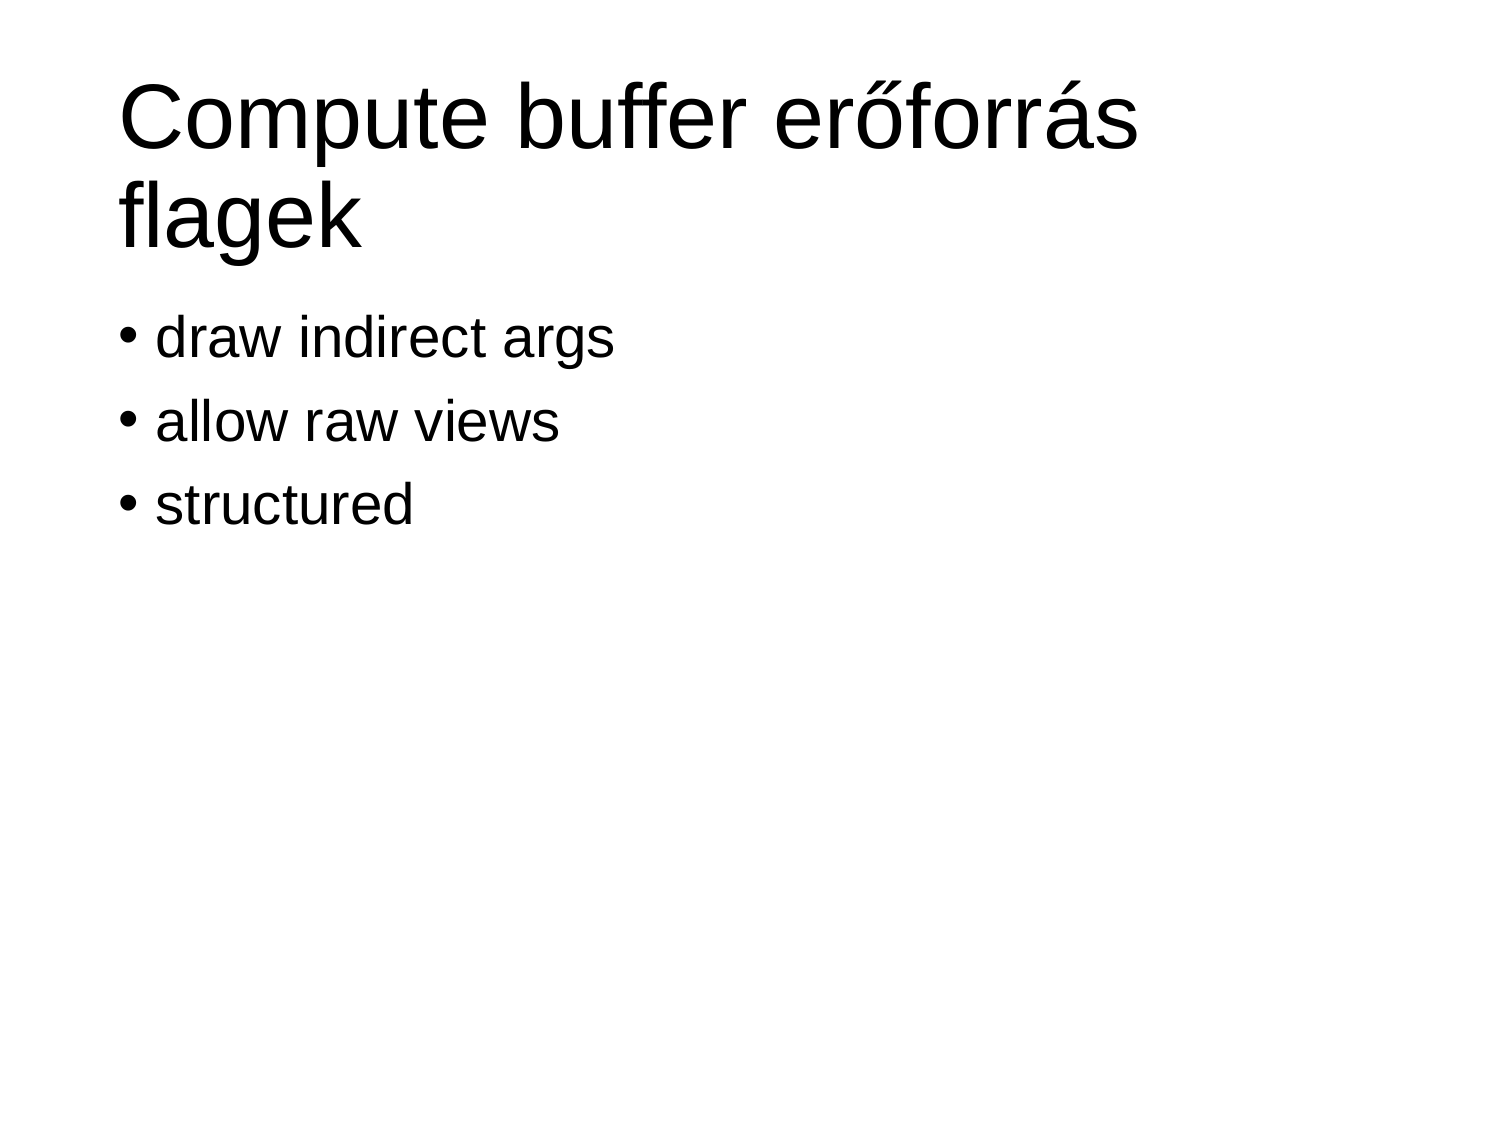

# Compute buffer erőforrás flagek
draw indirect args
allow raw views
structured